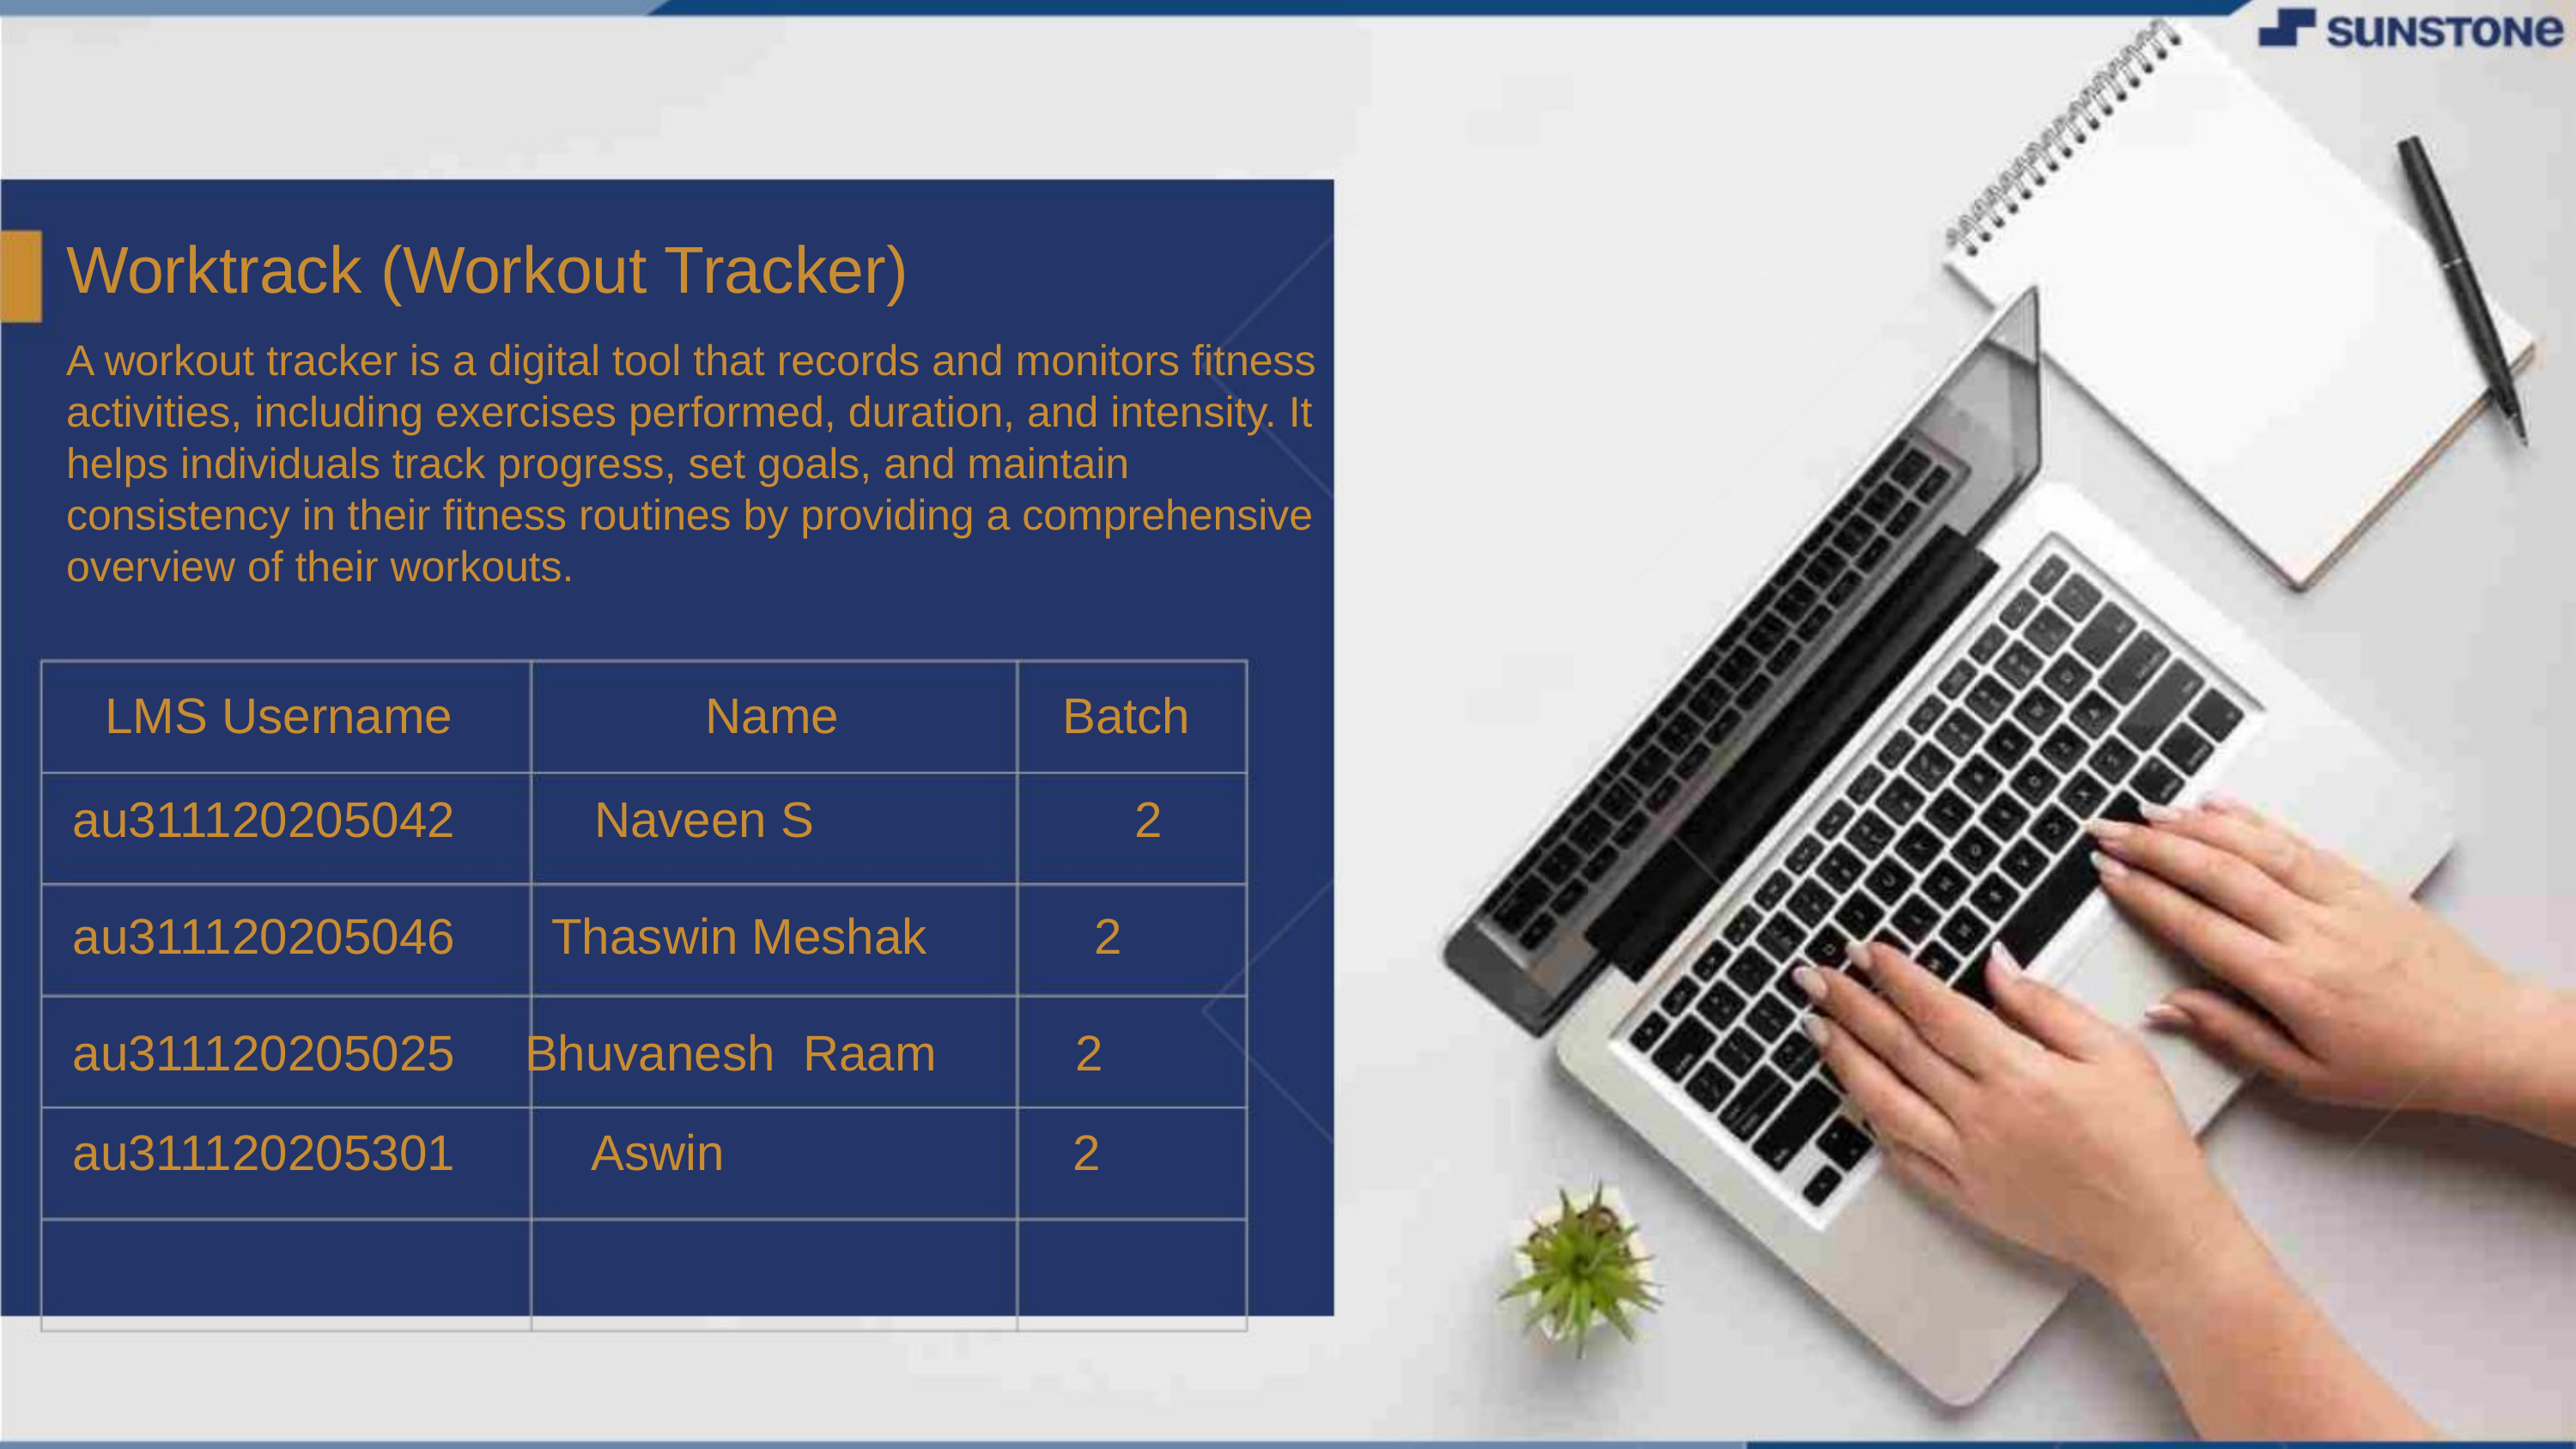

Worktrack (Workout Tracker)
A workout tracker is a digital tool that records and monitors fitness activities, including exercises performed, duration, and intensity. It helps individuals track progress, set goals, and maintain consistency in their fitness routines by providing a comprehensive overview of their workouts.

LMS Username
Name
Batch
au311120205042          Naveen S                       2
au311120205046       Thaswin Meshak            2
au311120205025     Bhuvanesh  Raam          2
au311120205301          Aswin                         2